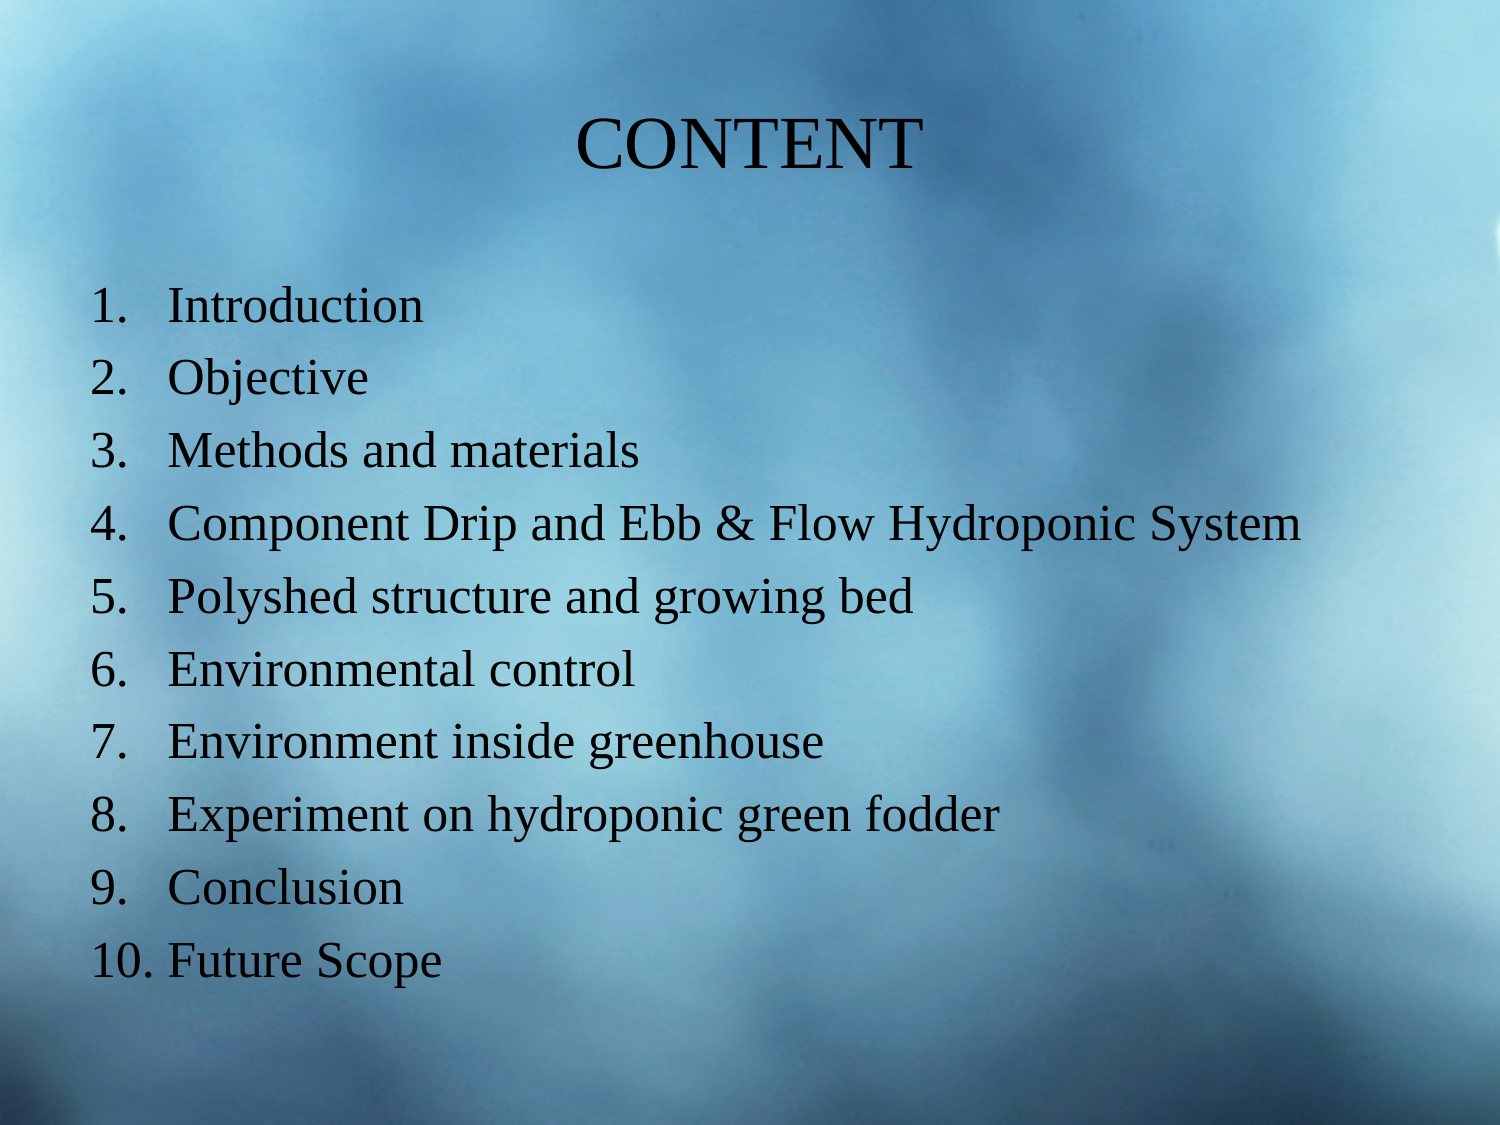

# CONTENT
Introduction
Objective
Methods and materials
Component Drip and Ebb & Flow Hydroponic System
Polyshed structure and growing bed
Environmental control
Environment inside greenhouse
Experiment on hydroponic green fodder
Conclusion
Future Scope